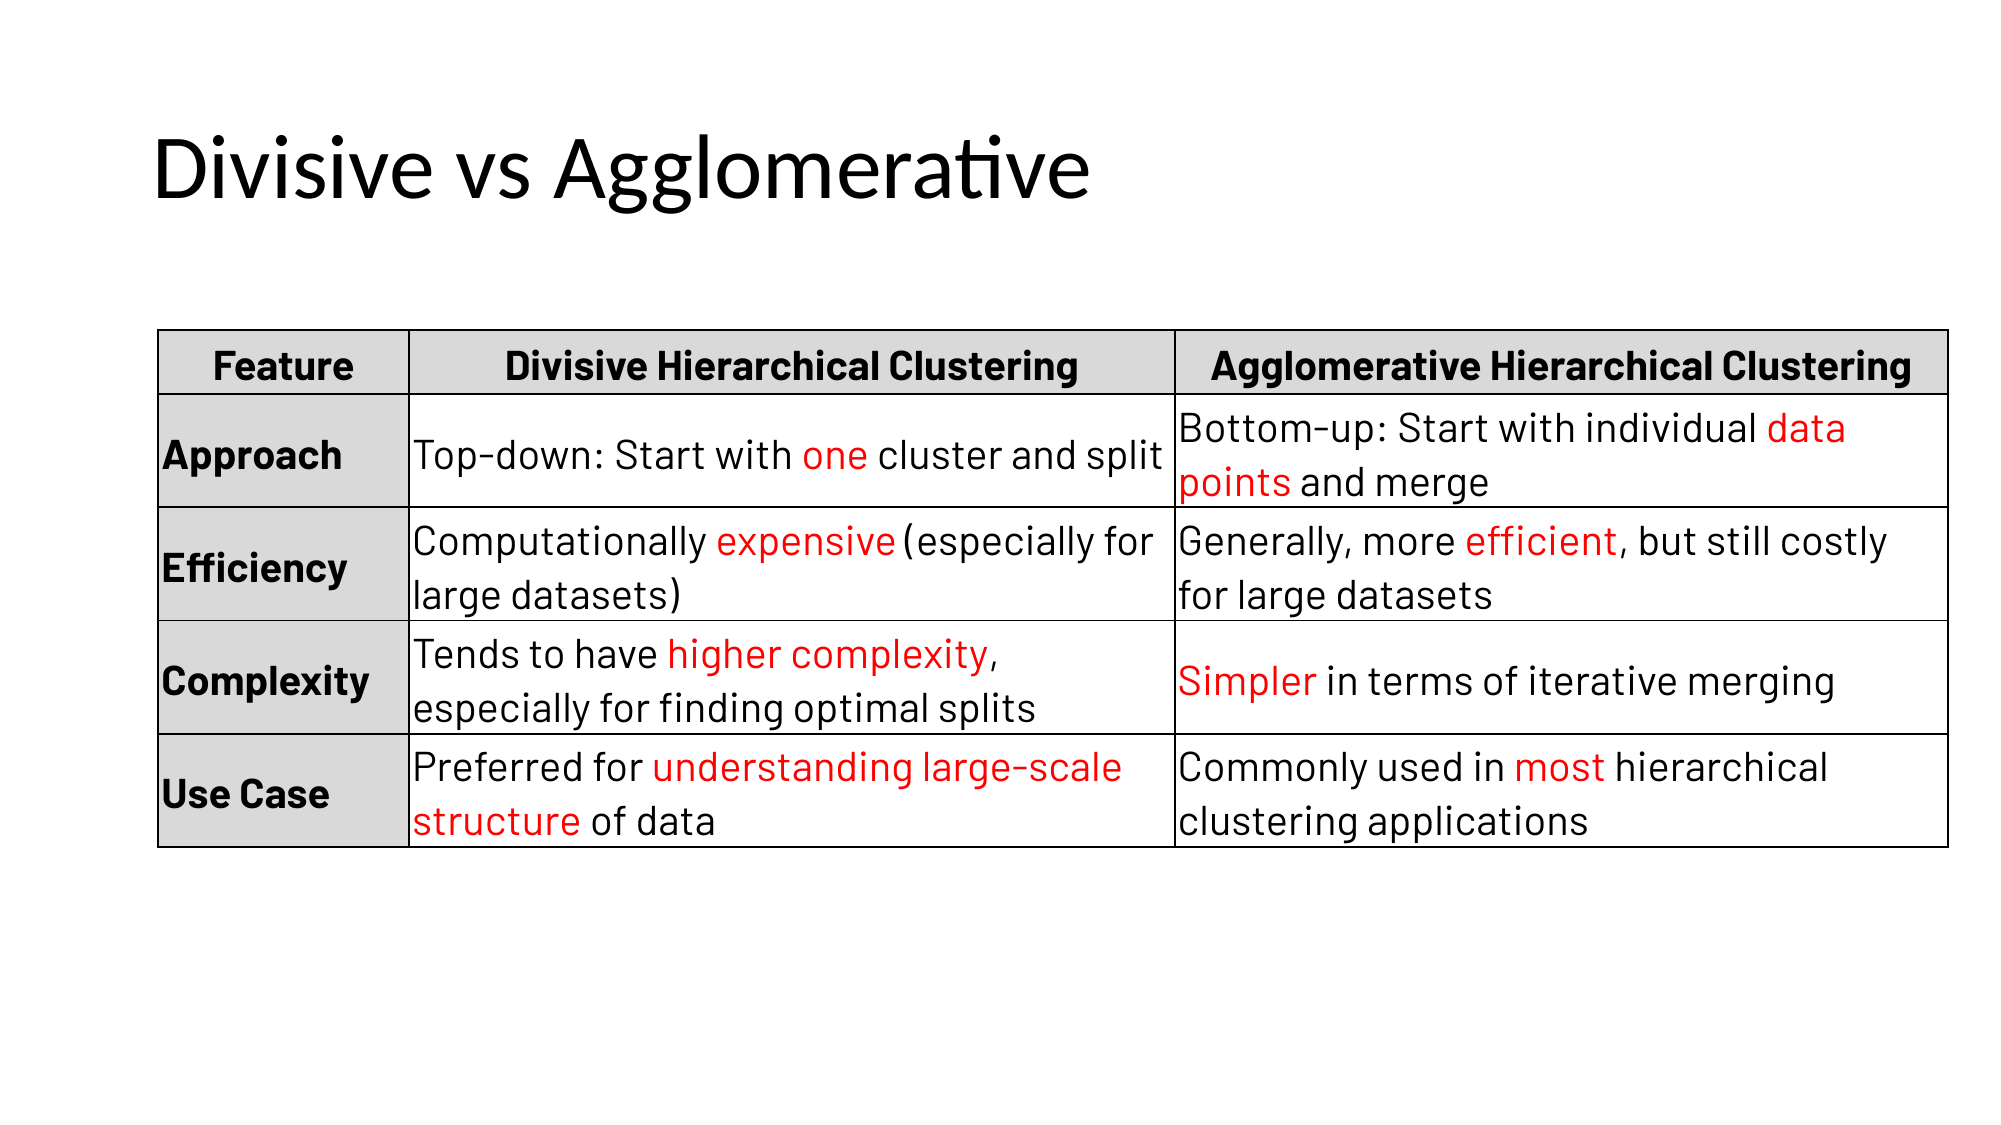

# Divisive vs Agglomerative
| Feature | Divisive Hierarchical Clustering | Agglomerative Hierarchical Clustering |
| --- | --- | --- |
| Approach | Top-down: Start with one cluster and split | Bottom-up: Start with individual data points and merge |
| Efficiency | Computationally expensive (especially for large datasets) | Generally, more efficient, but still costly for large datasets |
| Complexity | Tends to have higher complexity, especially for finding optimal splits | Simpler in terms of iterative merging |
| Use Case | Preferred for understanding large-scale structure of data | Commonly used in most hierarchical clustering applications |